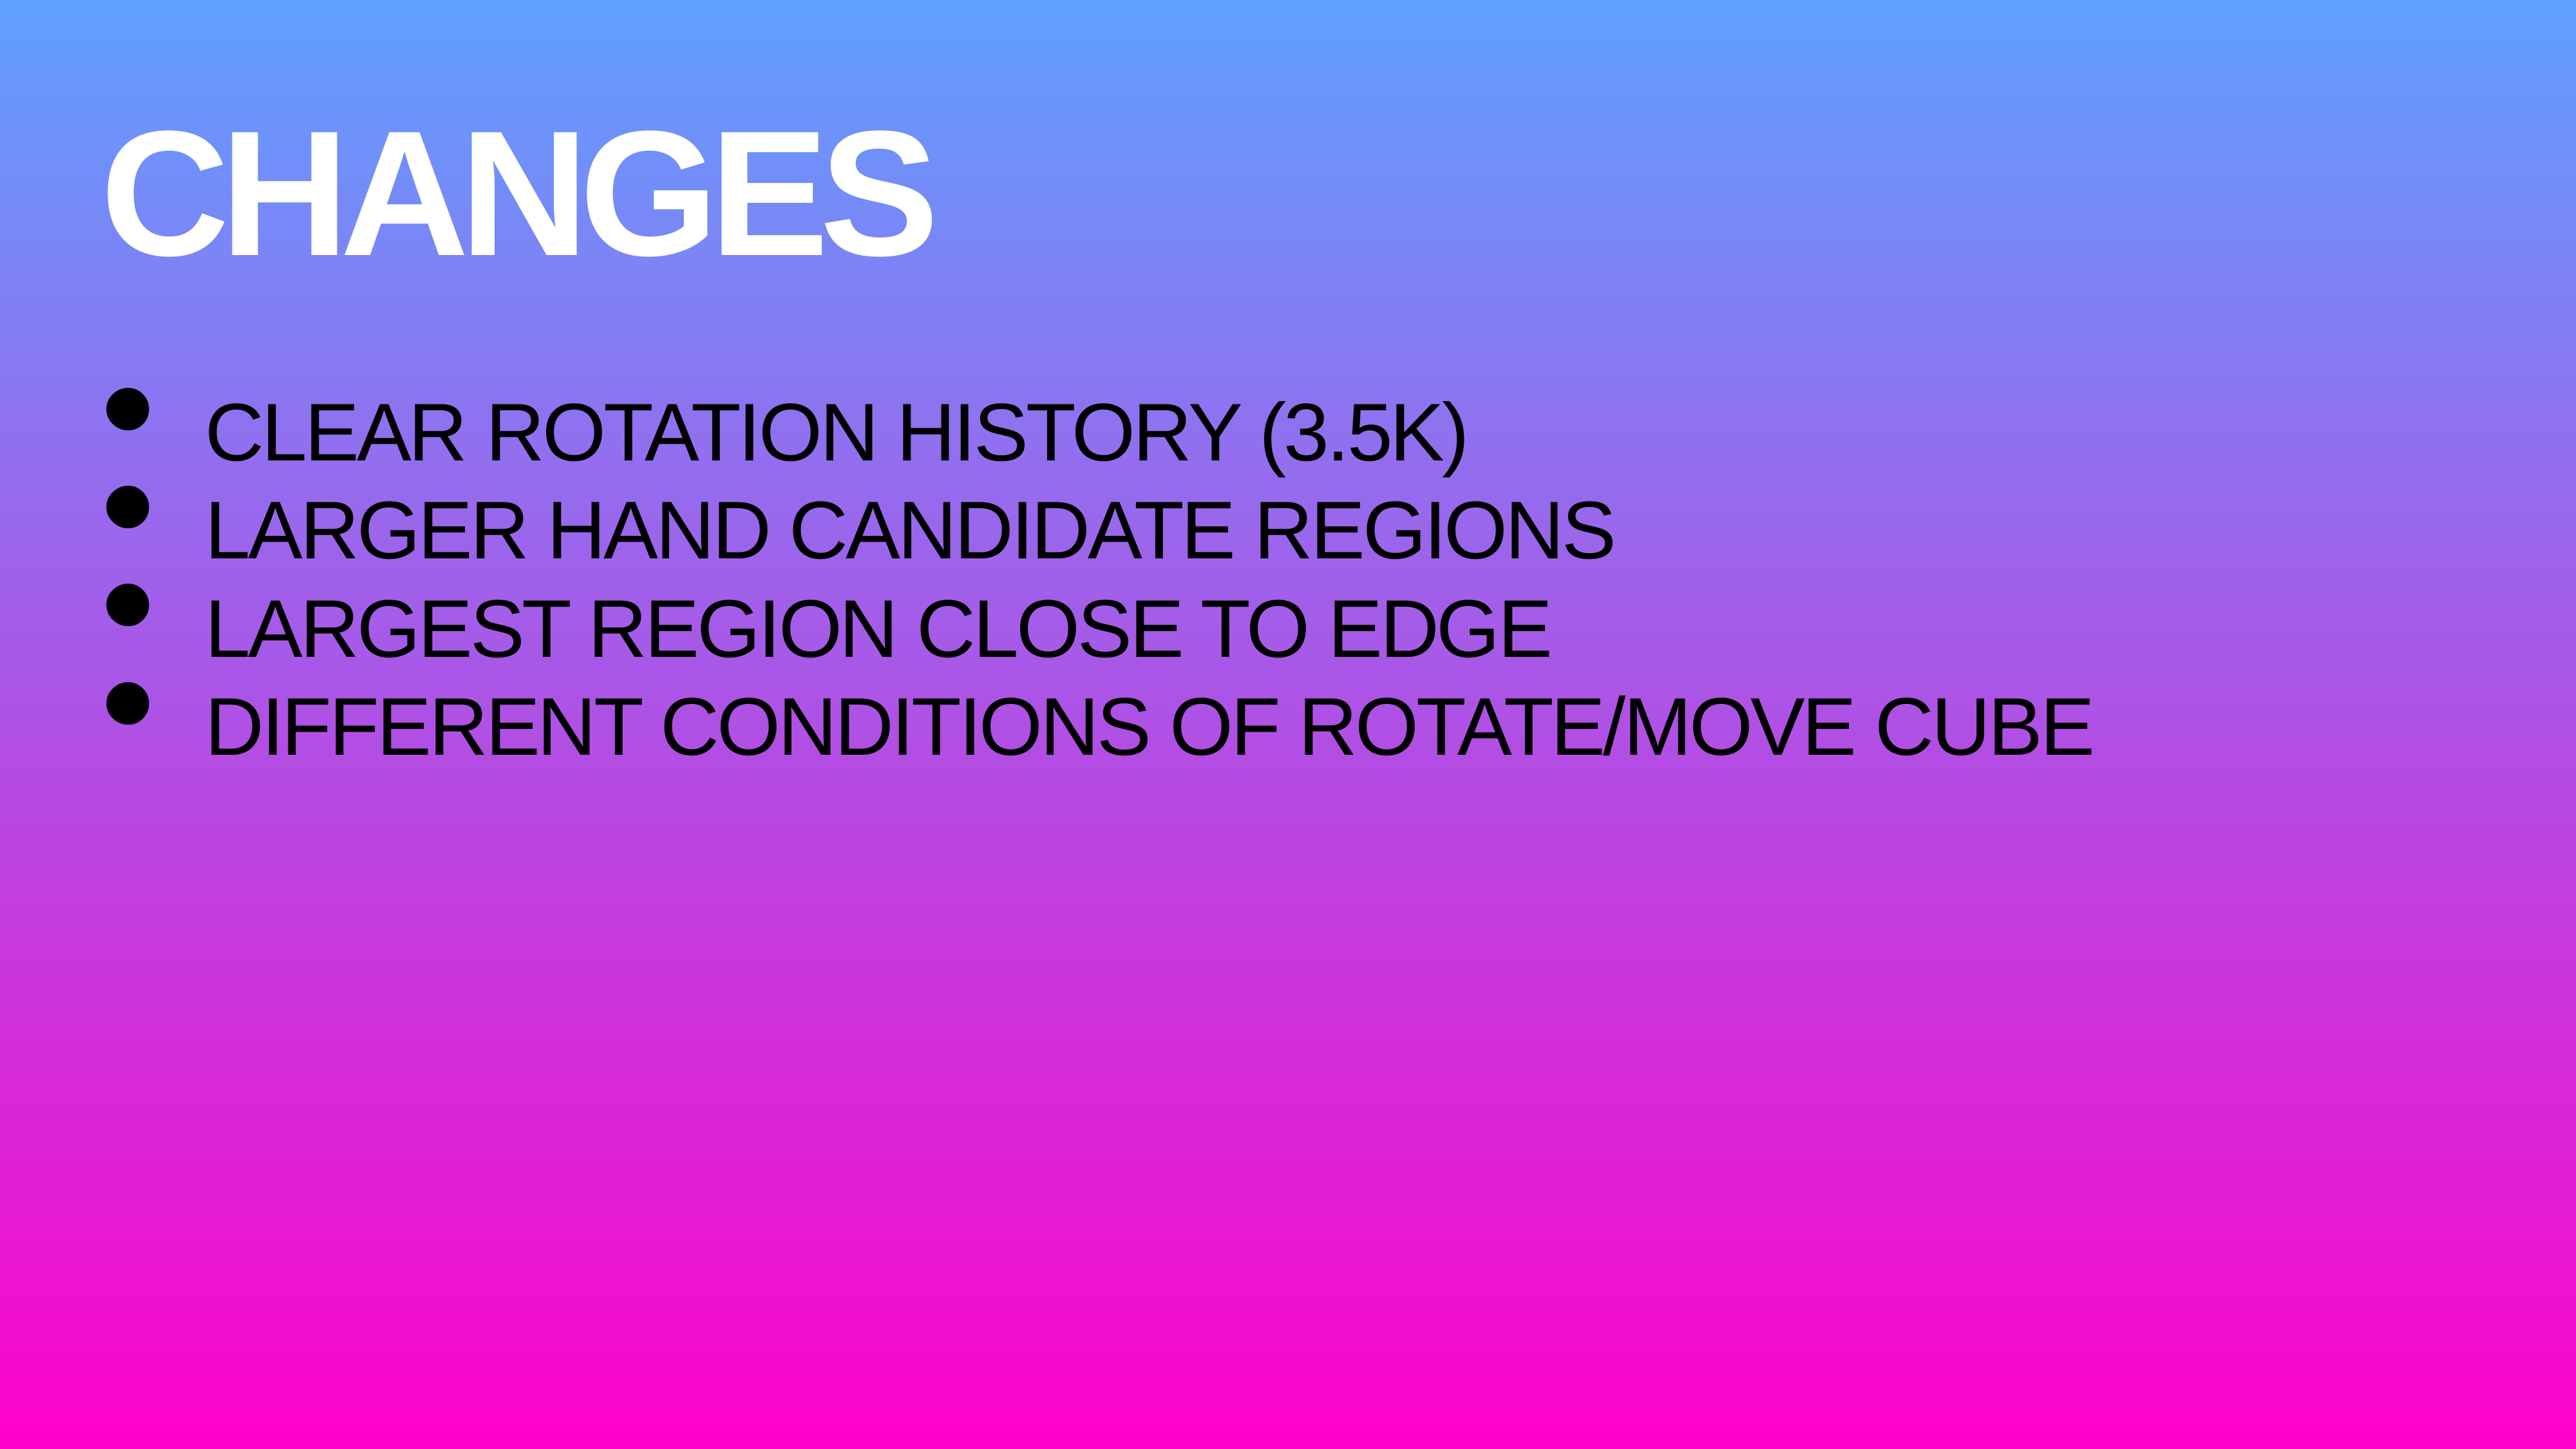

# Changes
Clear rotation history (3.5k)
Larger hand candidate regions
largest region close to edge
Different conditions of rotate/move cube